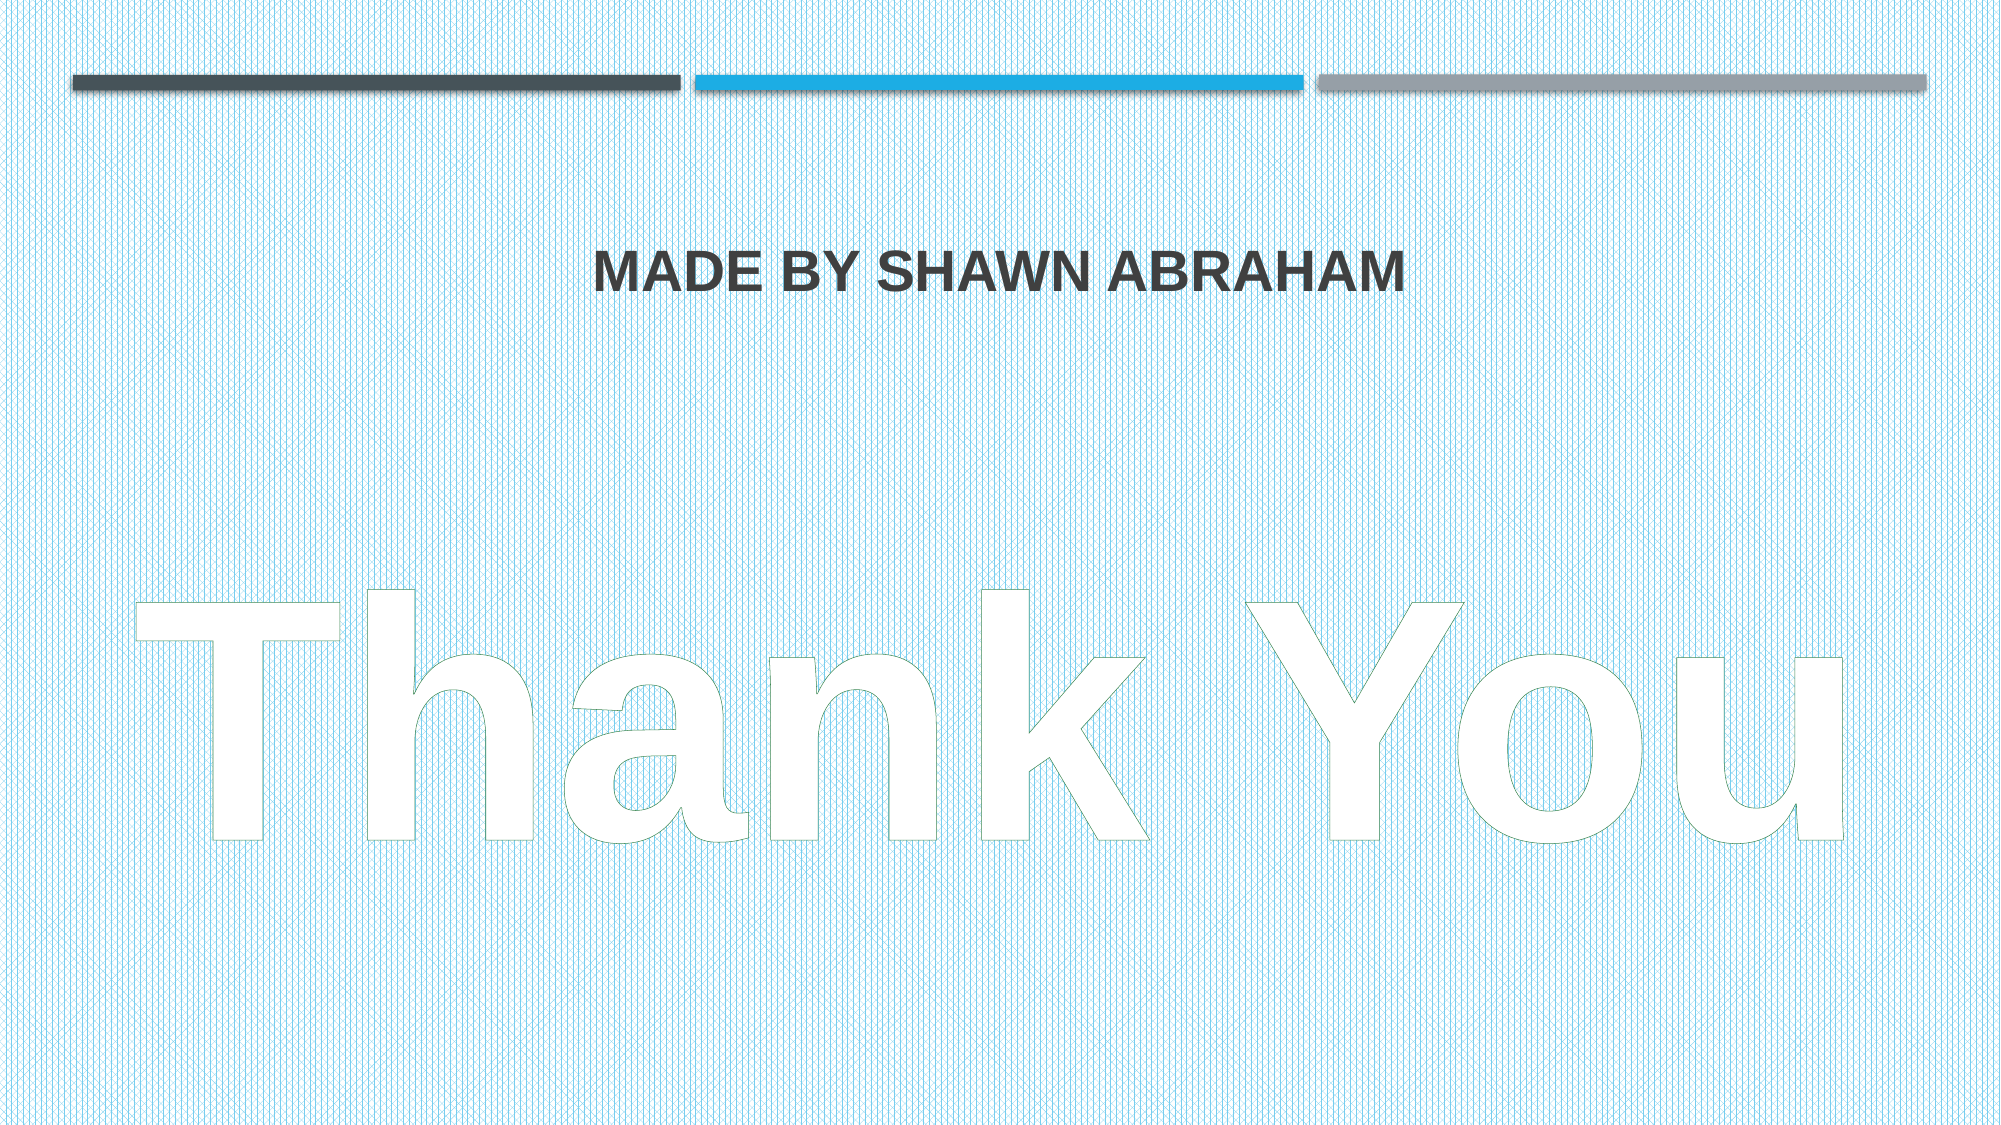

# Made By Shawn Abraham
Thank You